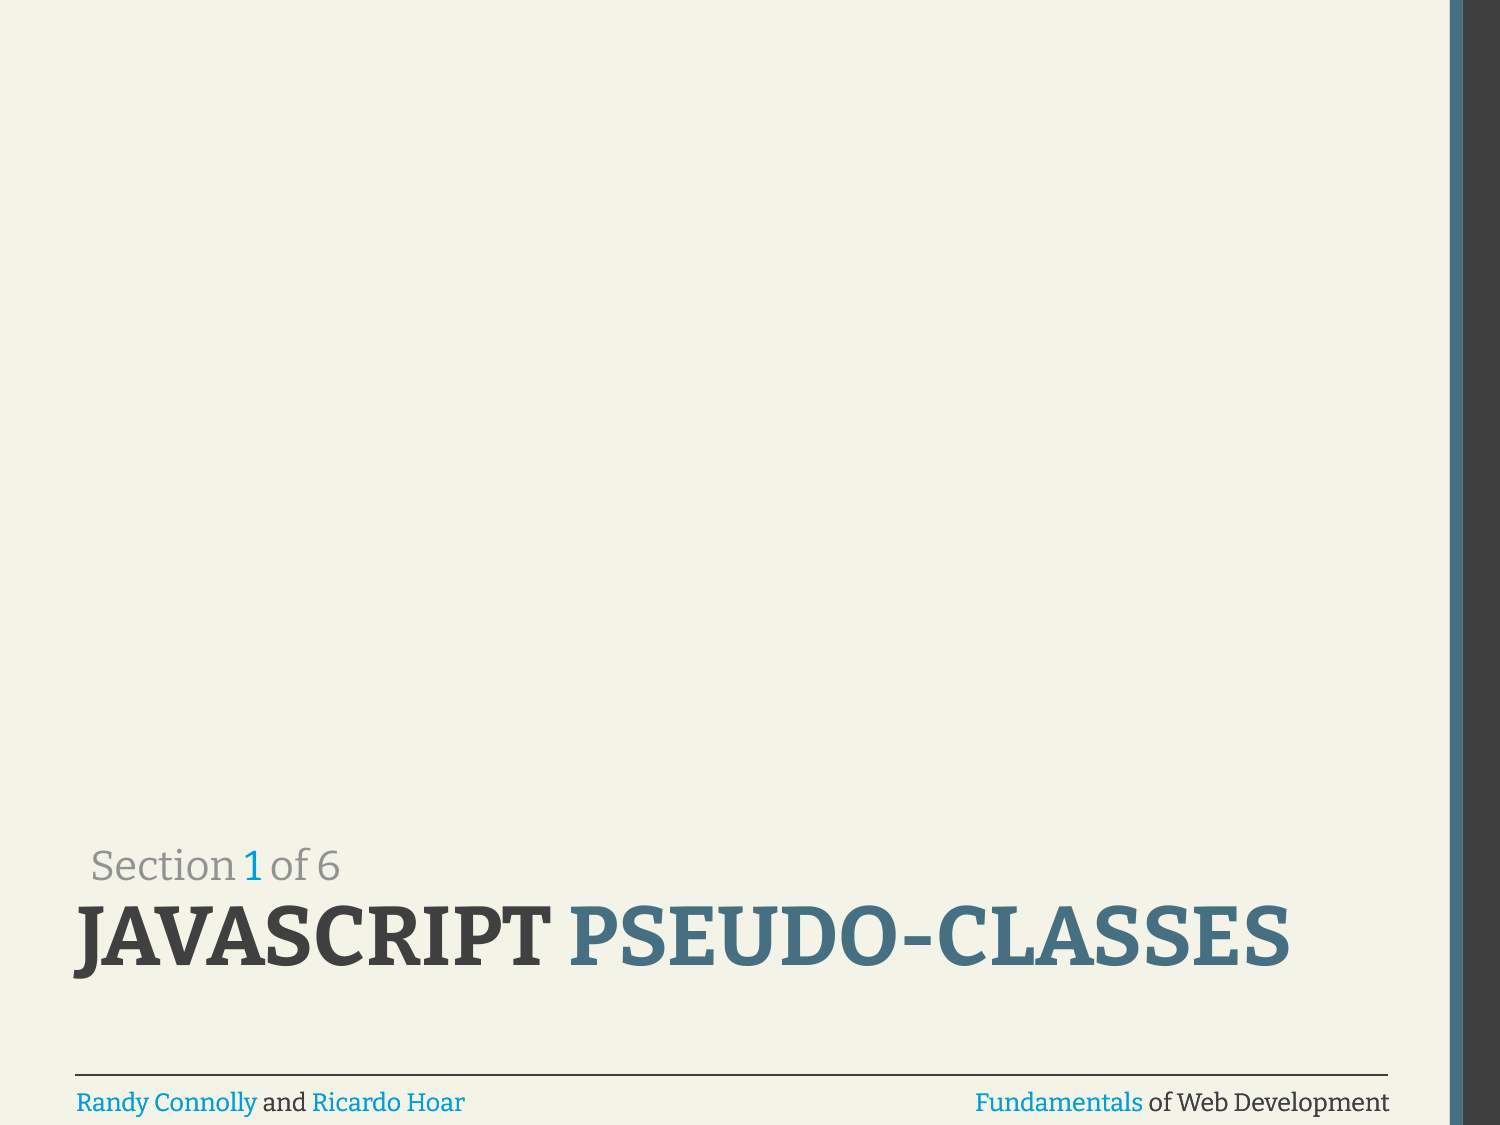

Section 1 of 6
# JavaSCript Pseudo-Classes